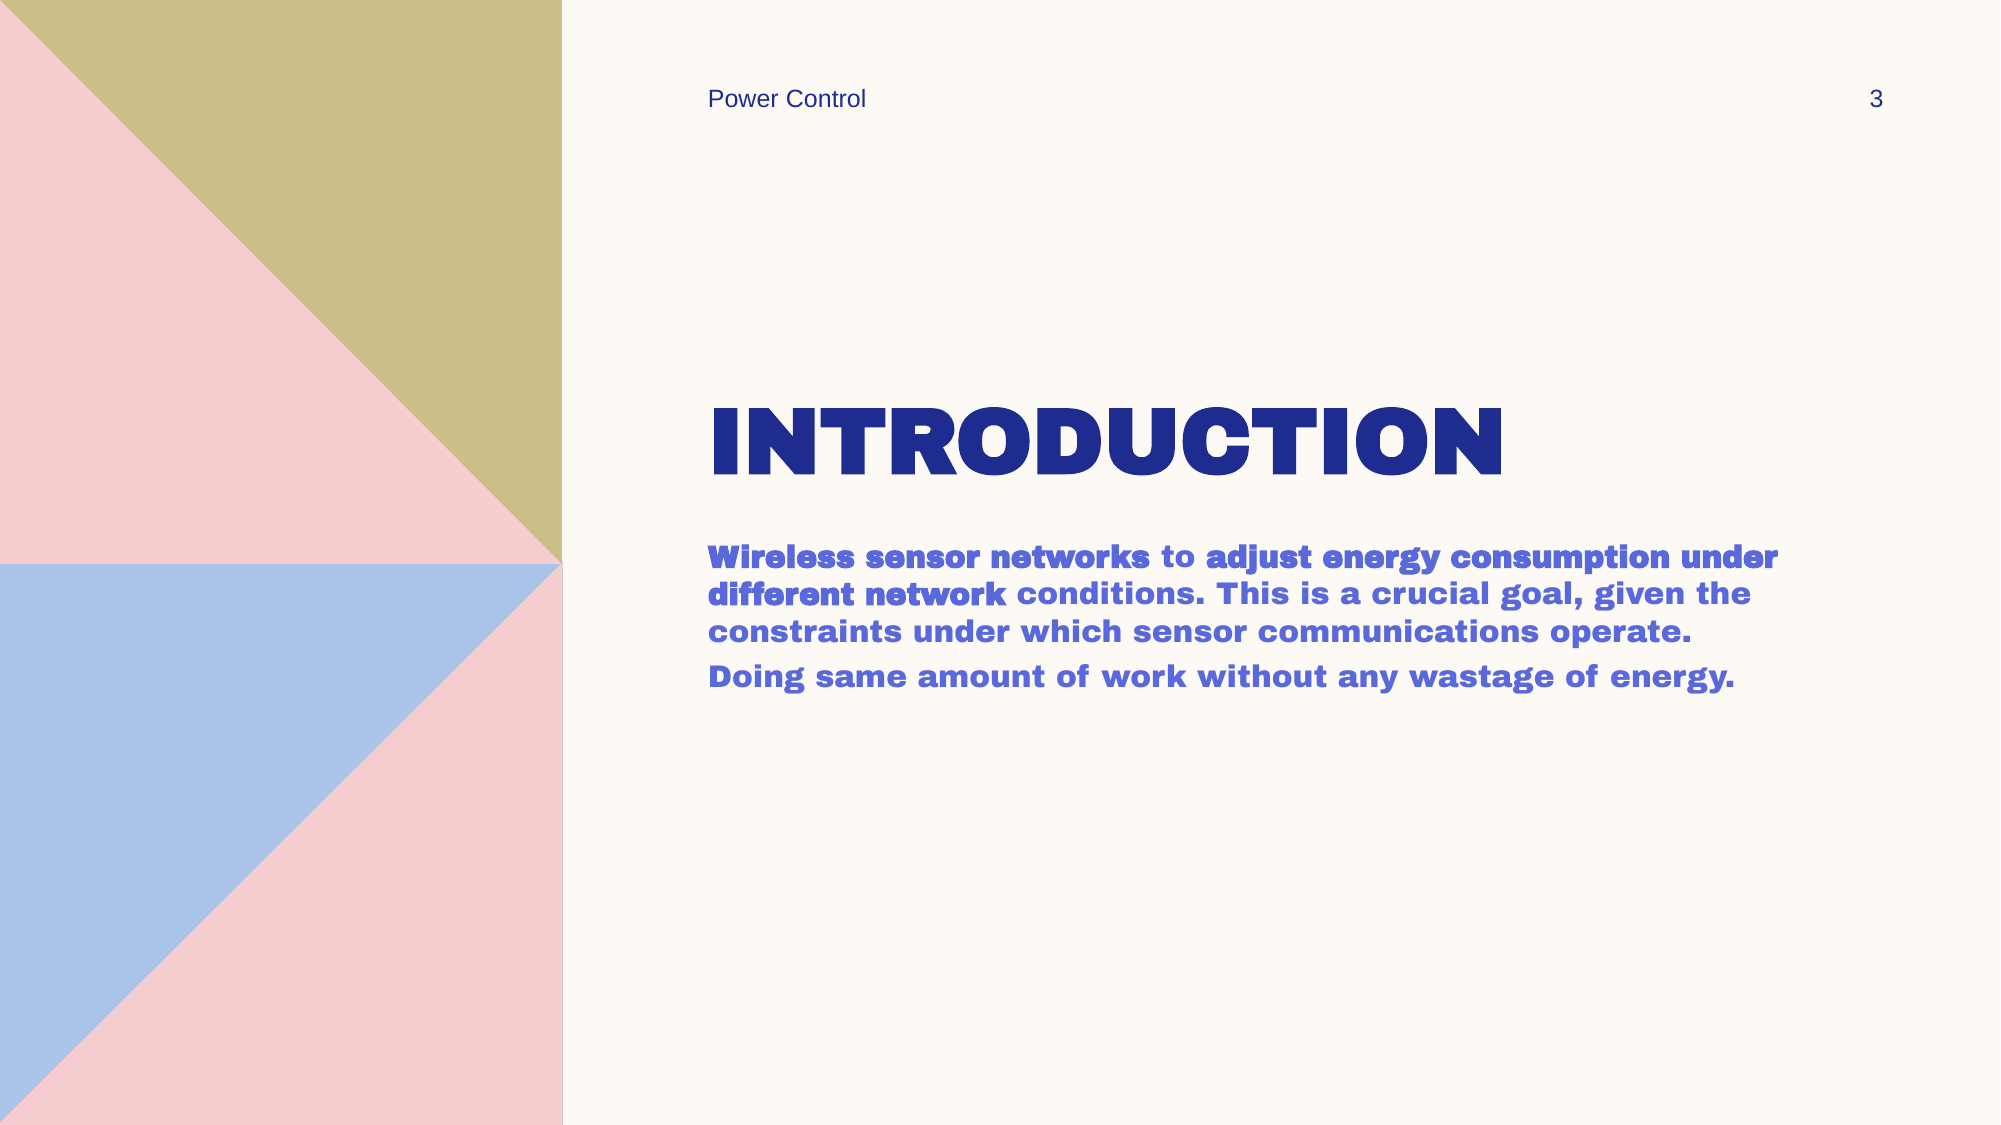

Power Control
3
# Introduction
Wireless sensor networks to adjust energy consumption under different network conditions. This is a crucial goal, given the constraints under which sensor communications operate.
Doing same amount of work without any wastage of energy.